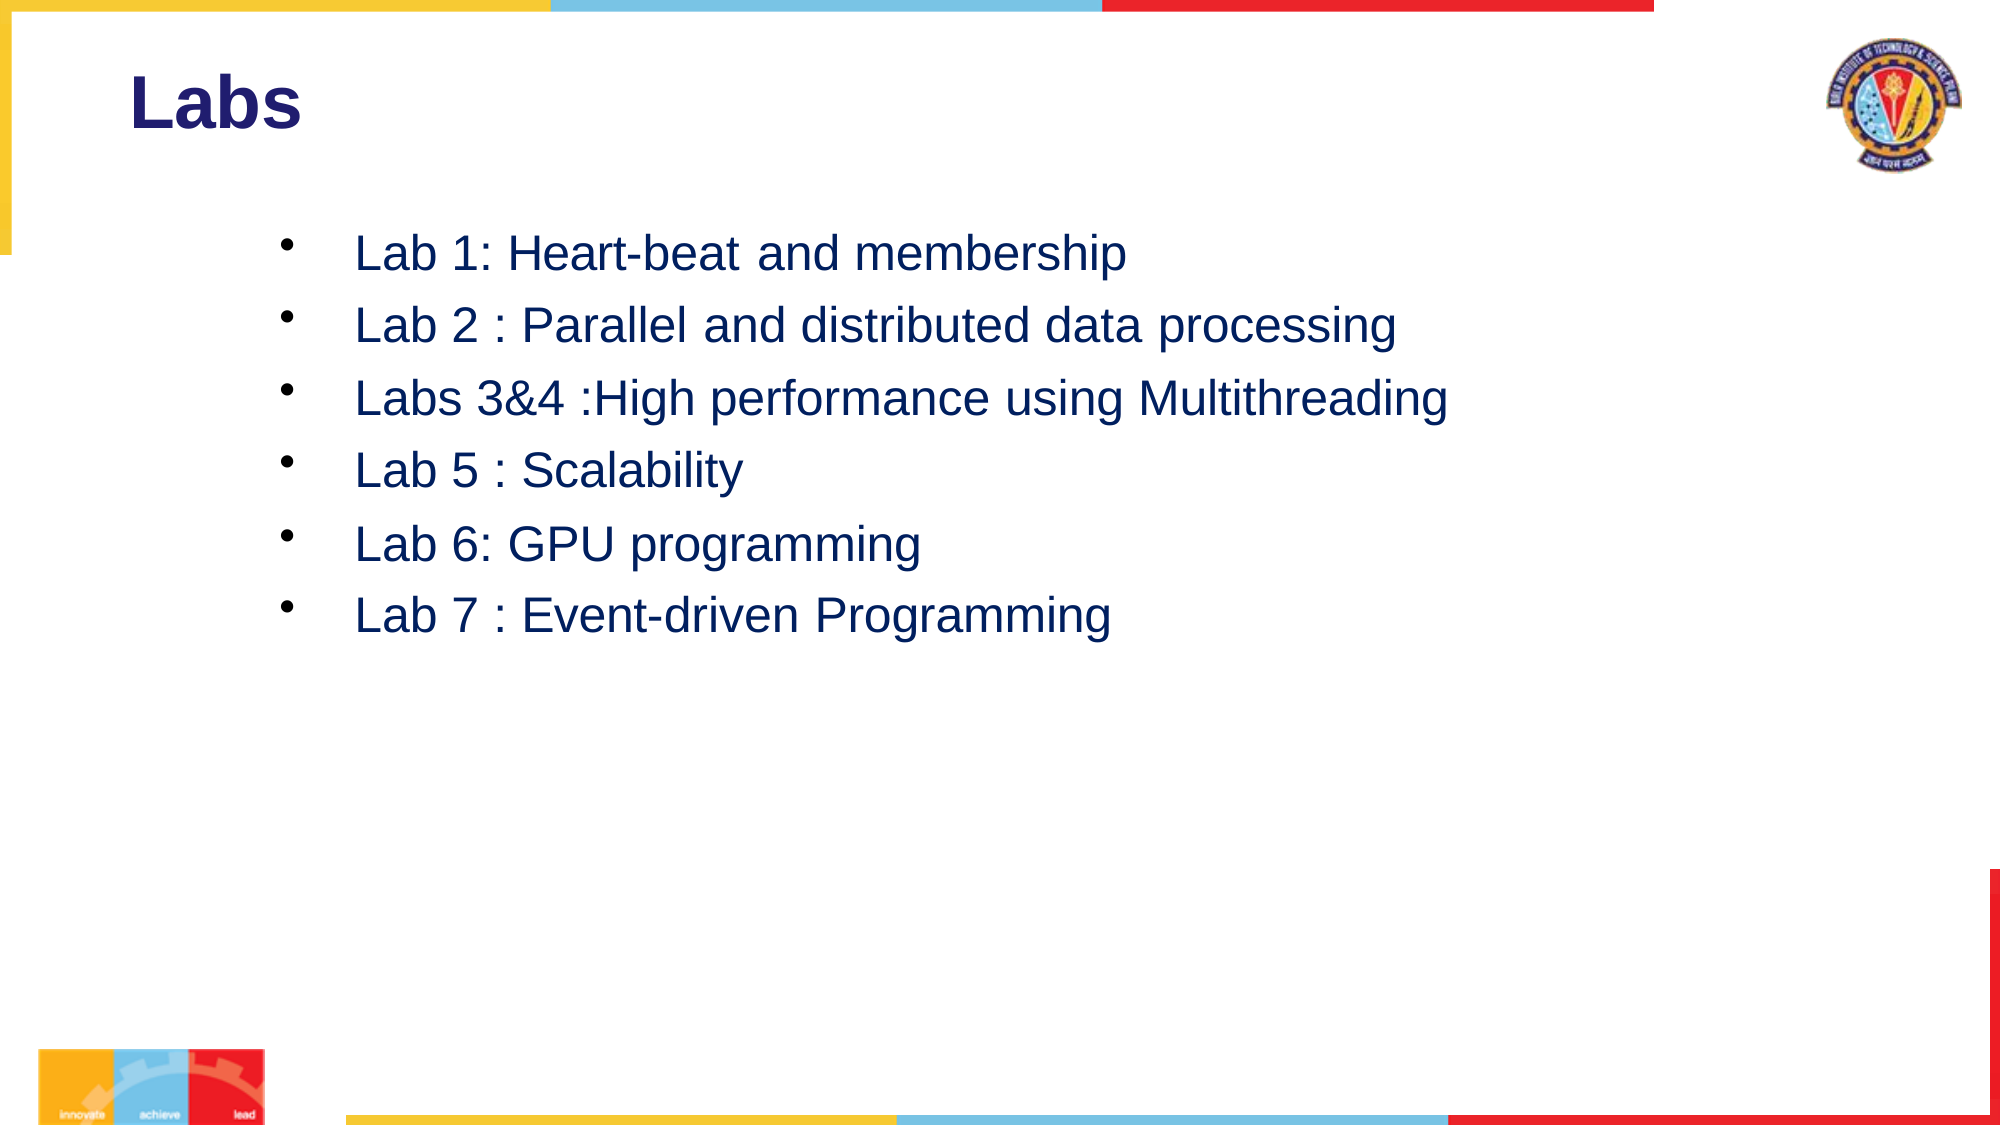

# Labs
Lab 1: Heart-beat and membership
Lab 2 : Parallel and distributed data processing
Labs 3&4 :High performance using Multithreading
Lab 5 : Scalability
Lab 6: GPU programming
Lab 7 : Event-driven Programming